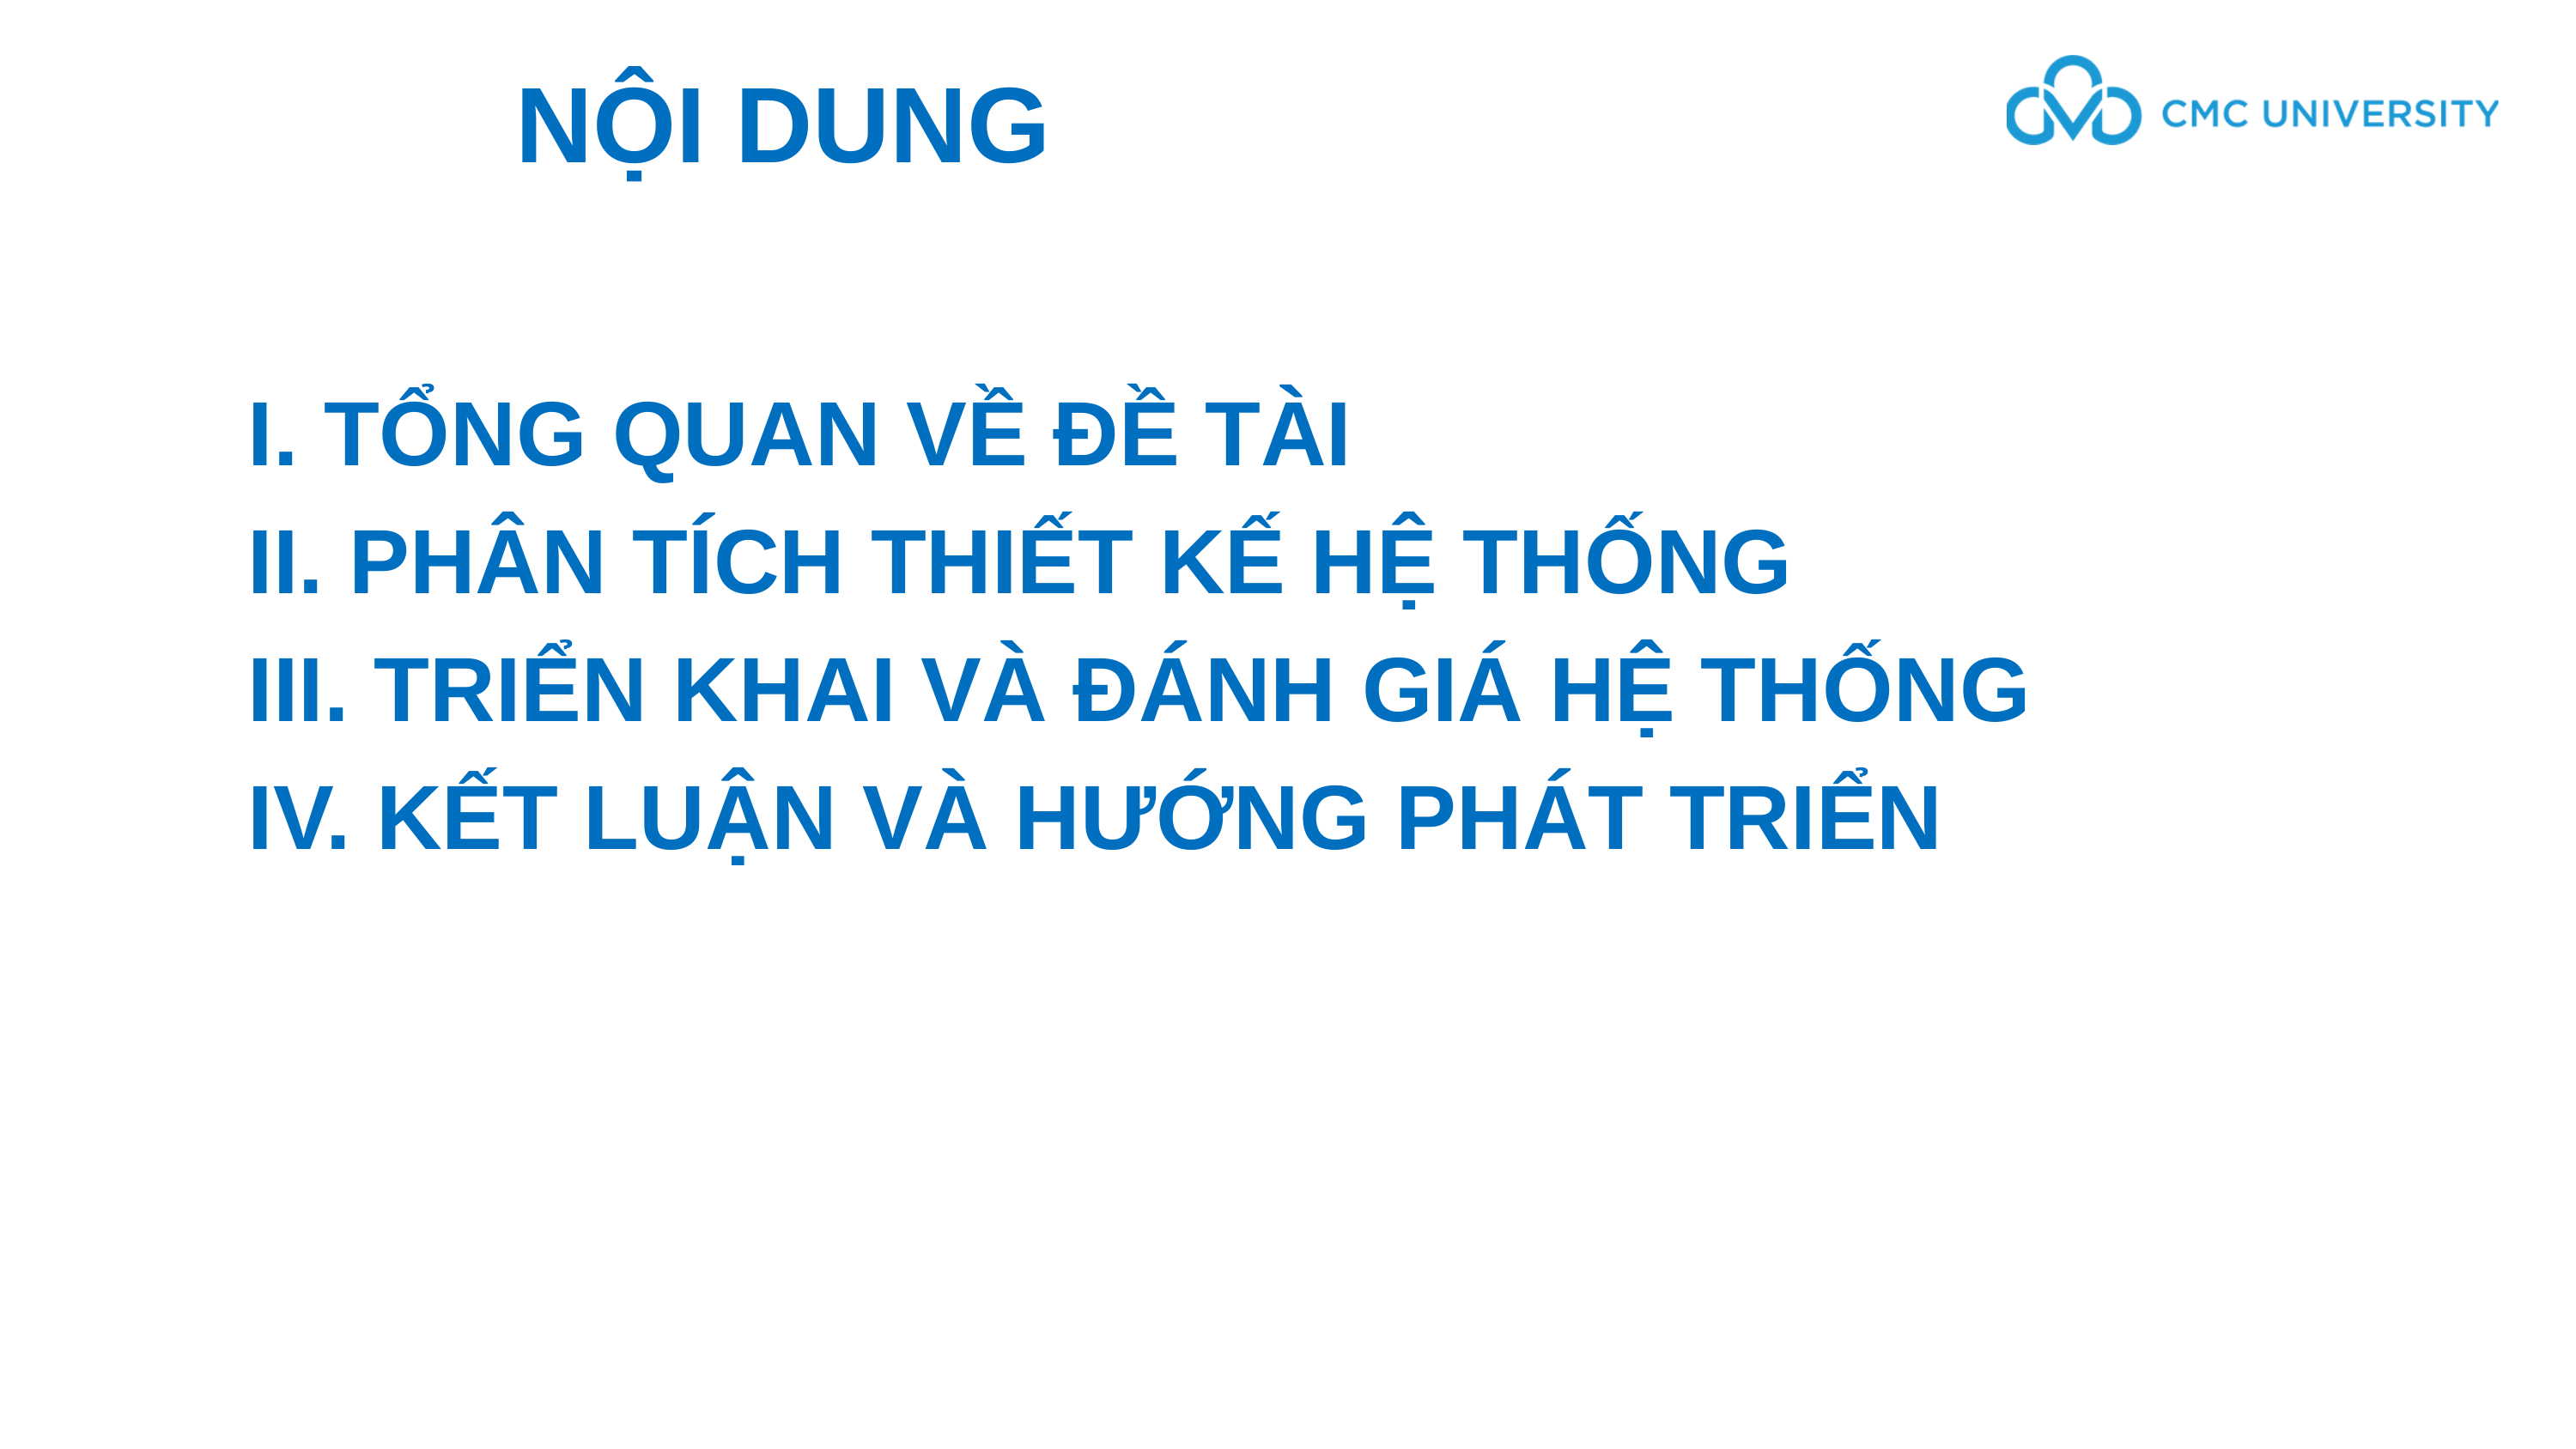

NỘI DUNG

I. TỔNG QUAN VỀ ĐỀ TÀI
II. PHÂN TÍCH THIẾT KẾ HỆ THỐNG
III. TRIỂN KHAI VÀ ĐÁNH GIÁ HỆ THỐNG
IV. KẾT LUẬN VÀ HƯỚNG PHÁT TRIỂN